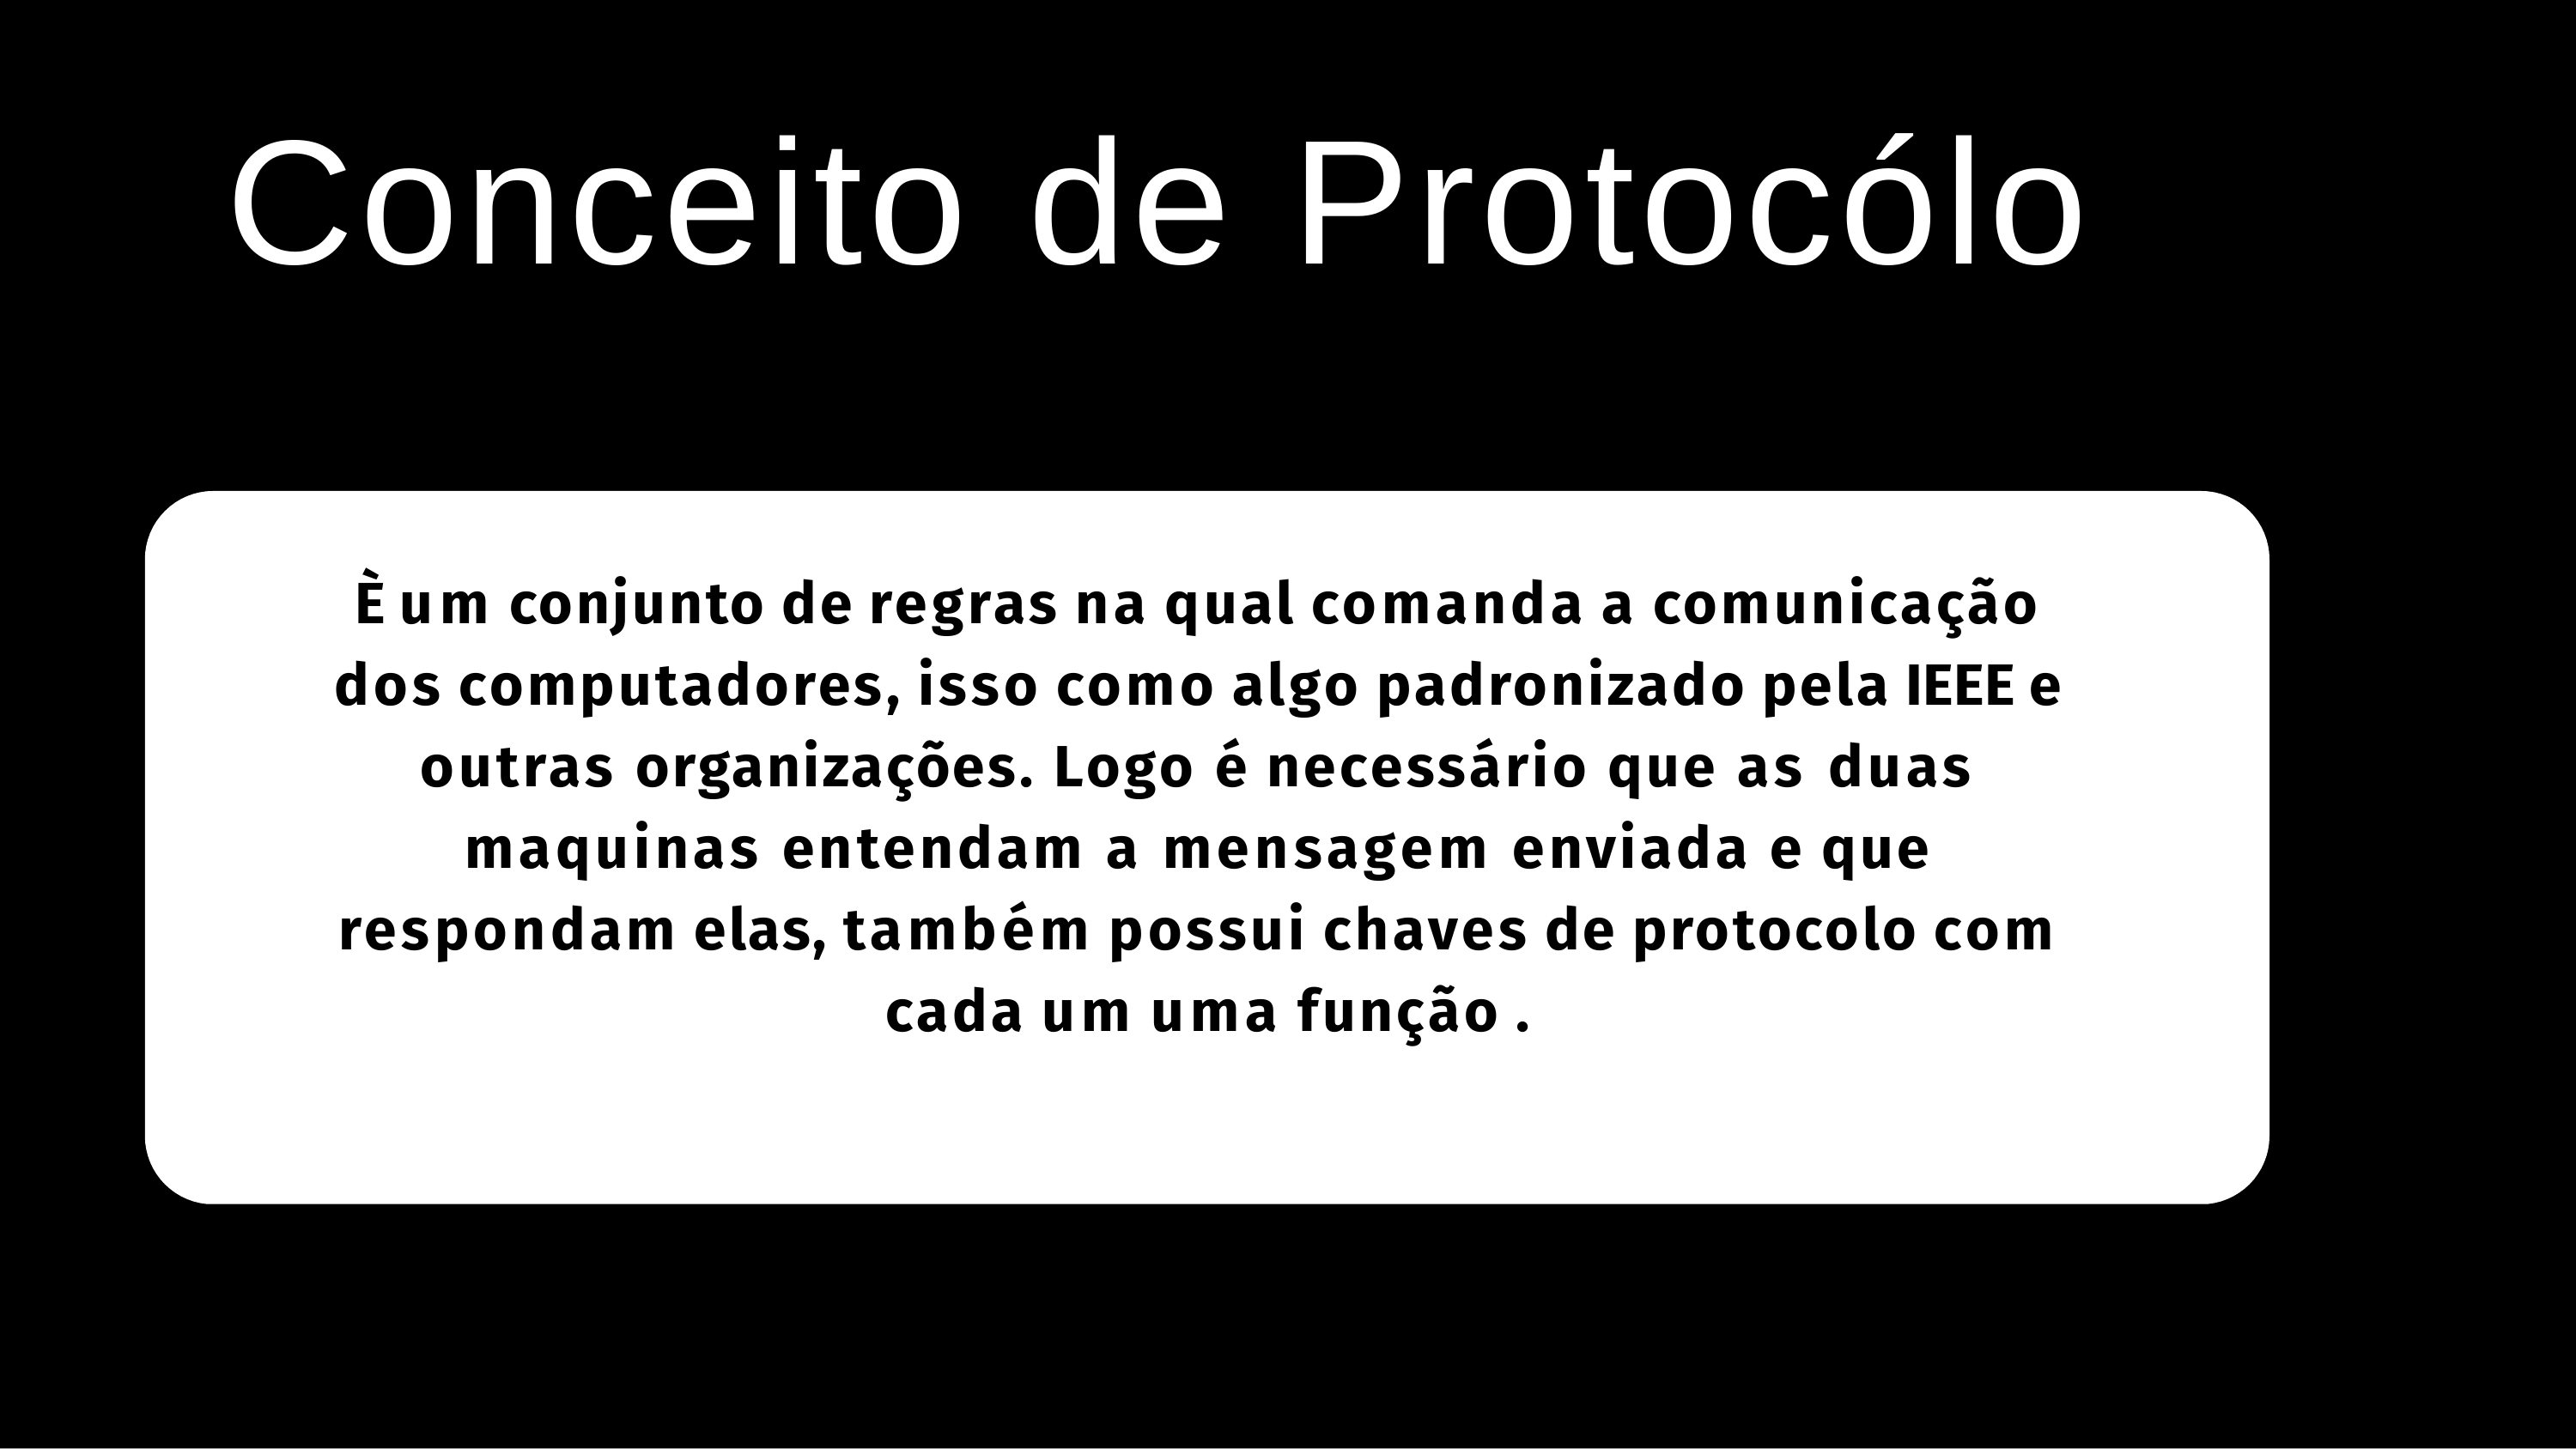

# Conceito de Protocólo

È um conjunto de regras na qual comanda a comunicação  dos computadores, isso como algo padronizado pela IEEE e  outras organizações. Logo é necessário que as duas  maquinas entendam a mensagem enviada e que  respondam elas, também possui chaves de protocolo com  cada um uma função .